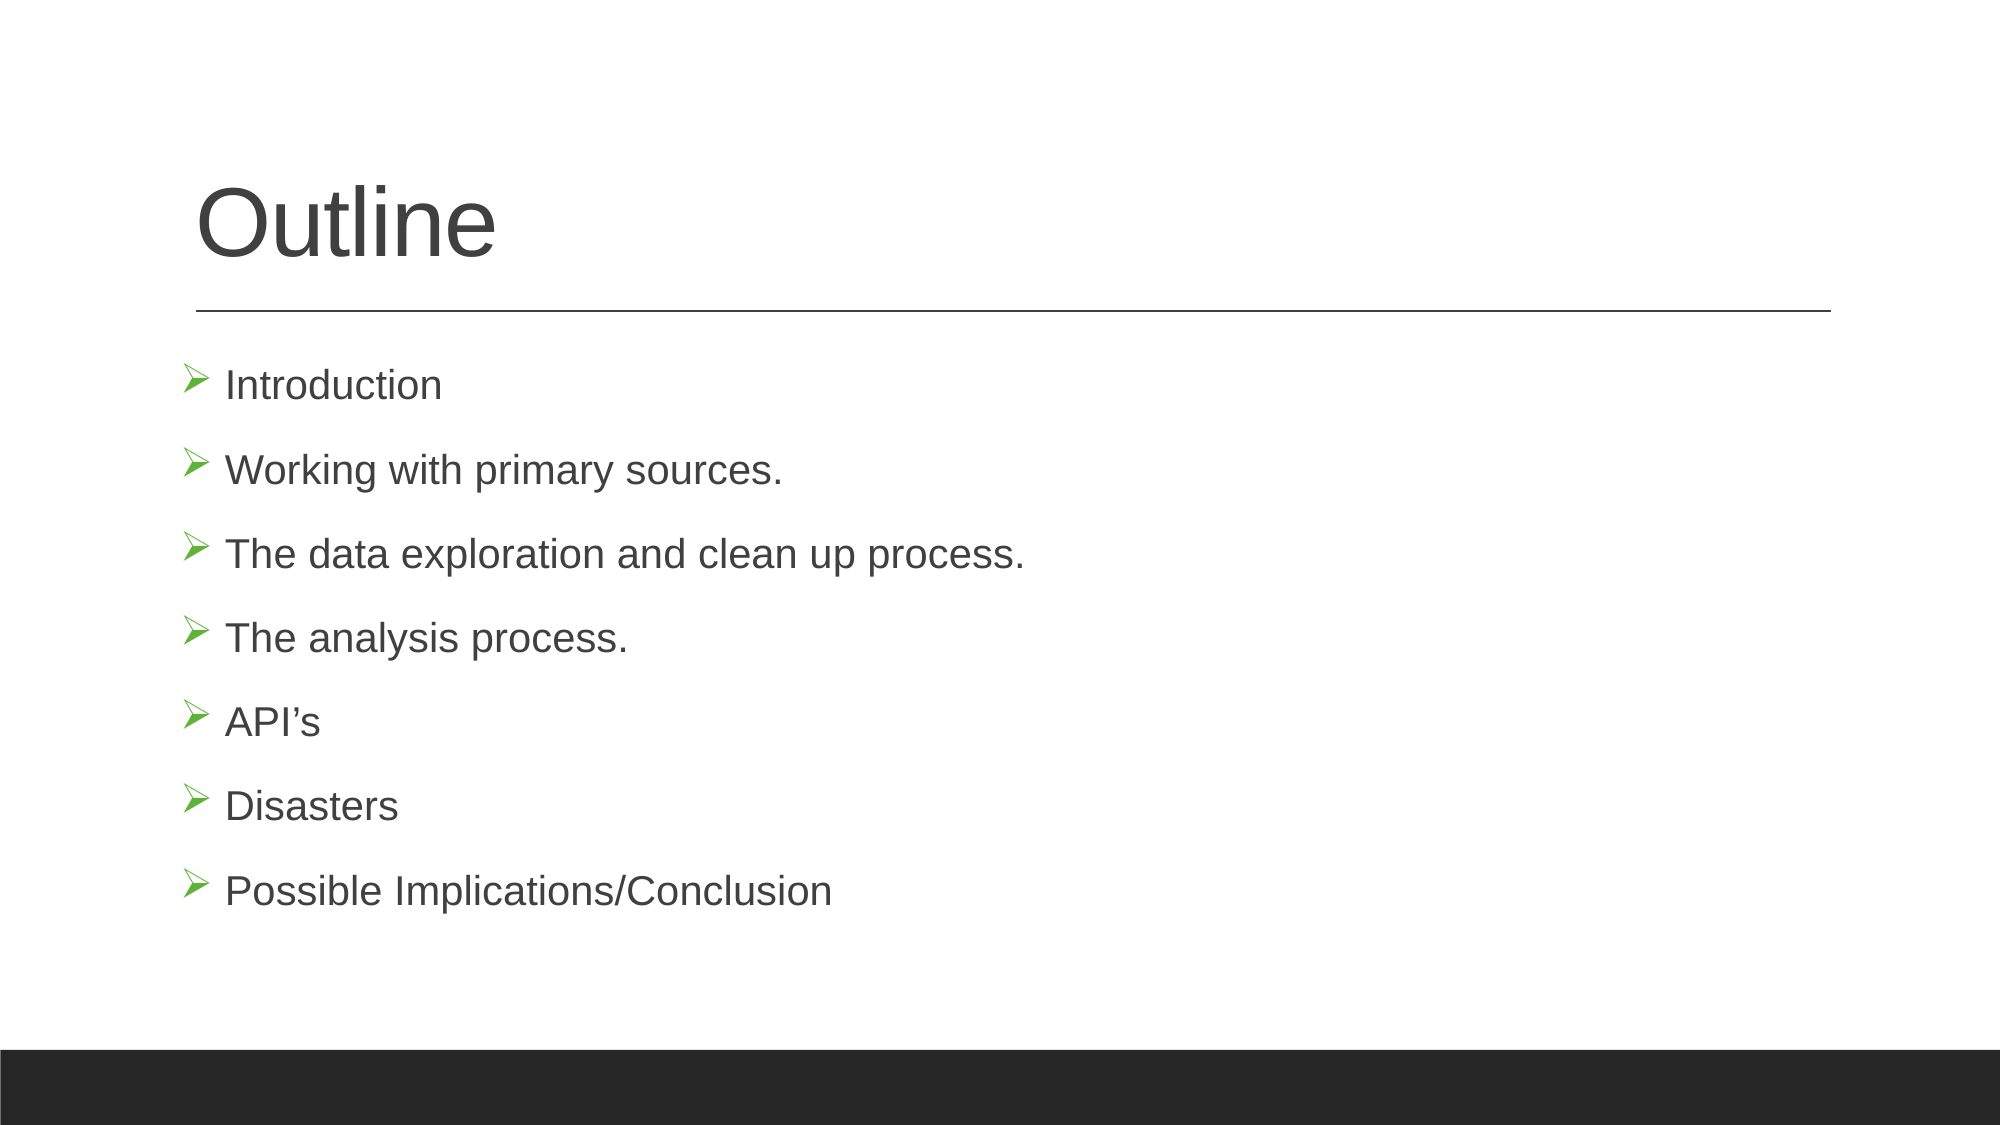

# Outline
 Introduction
 Working with primary sources.
 The data exploration and clean up process.
 The analysis process.
 API’s
 Disasters
 Possible Implications/Conclusion